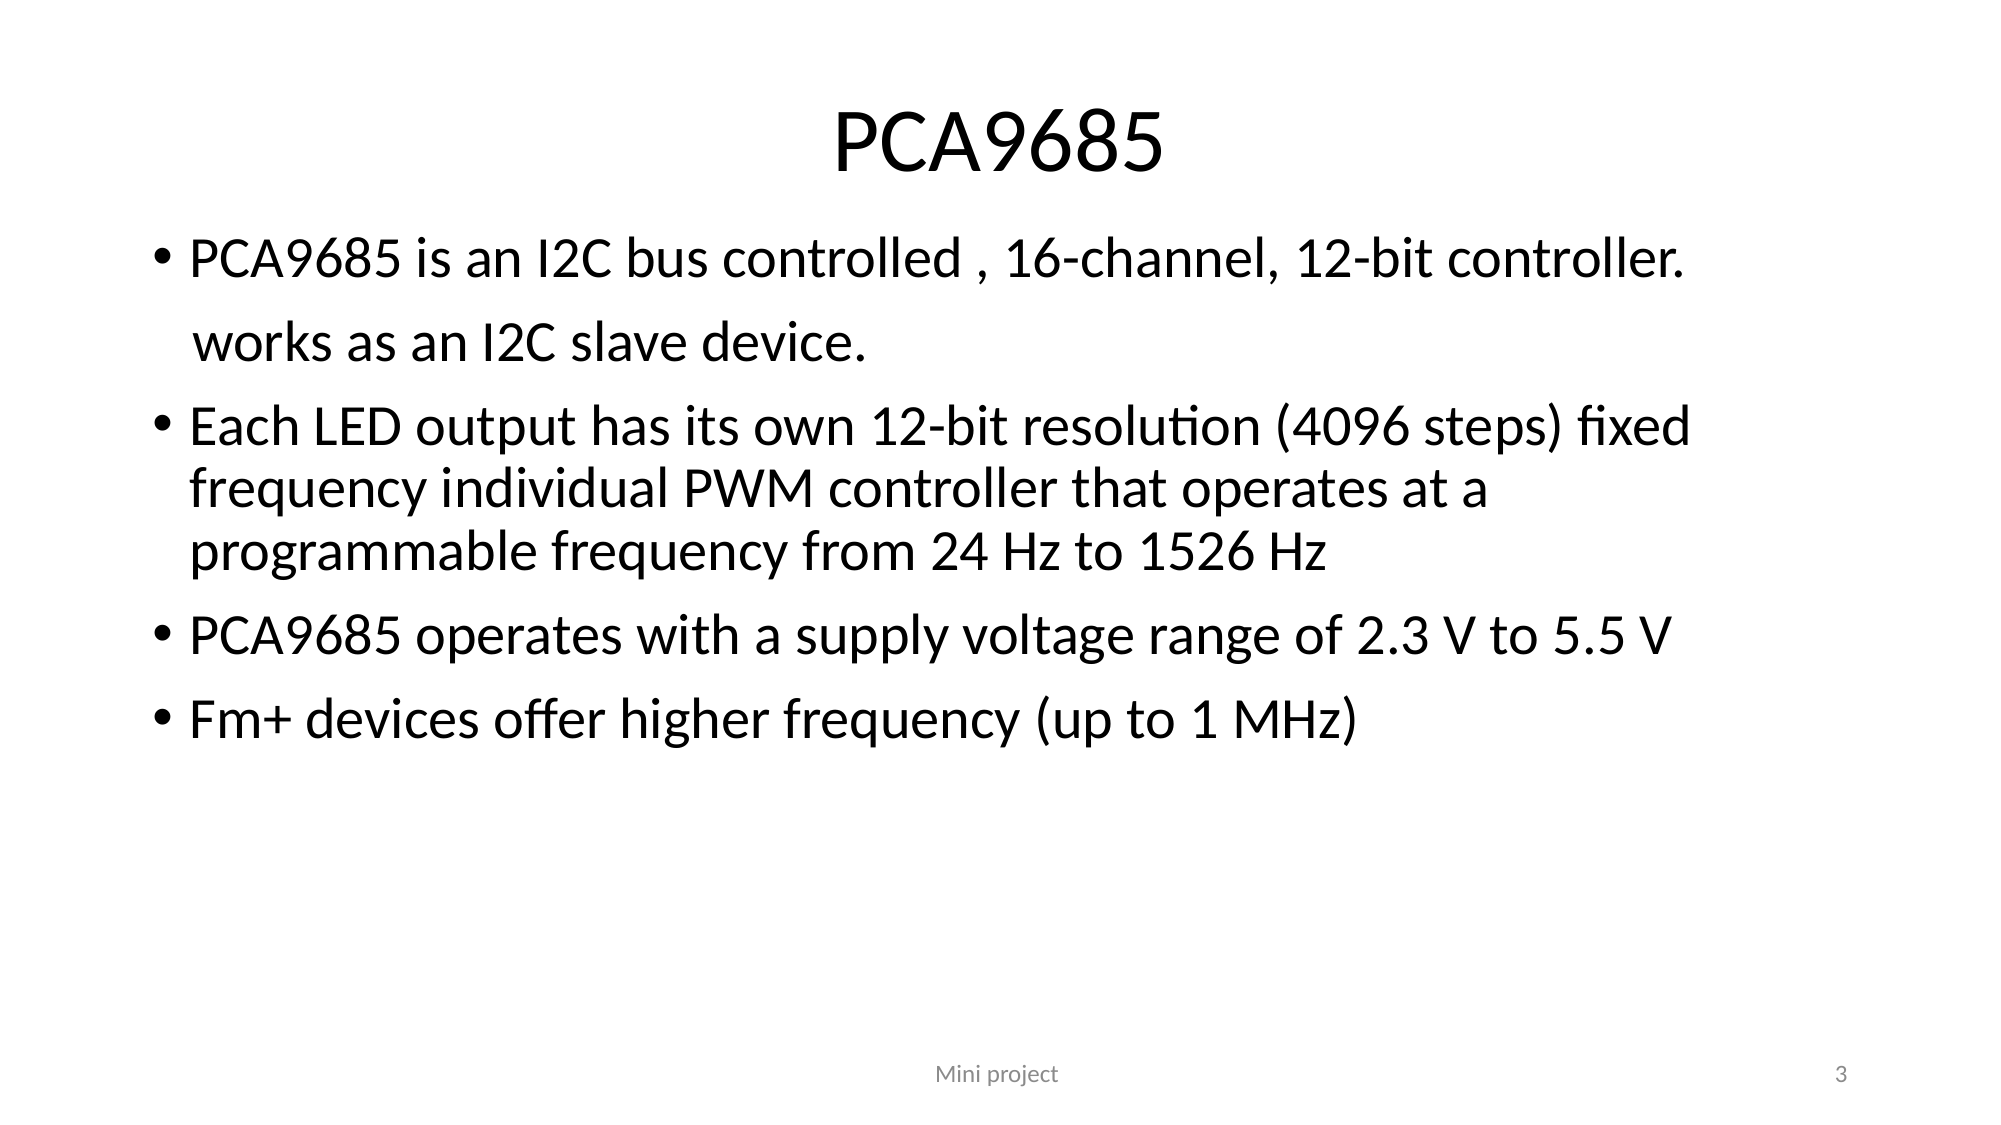

# PCA9685
PCA9685 is an I2C bus controlled , 16-channel, 12-bit controller.
   works as an I2C slave device.
Each LED output has its own 12-bit resolution (4096 steps) fixed frequency individual PWM controller that operates at a programmable frequency from 24 Hz to 1526 Hz
PCA9685 operates with a supply voltage range of 2.3 V to 5.5 V
Fm+ devices offer higher frequency (up to 1 MHz)
Mini project
3